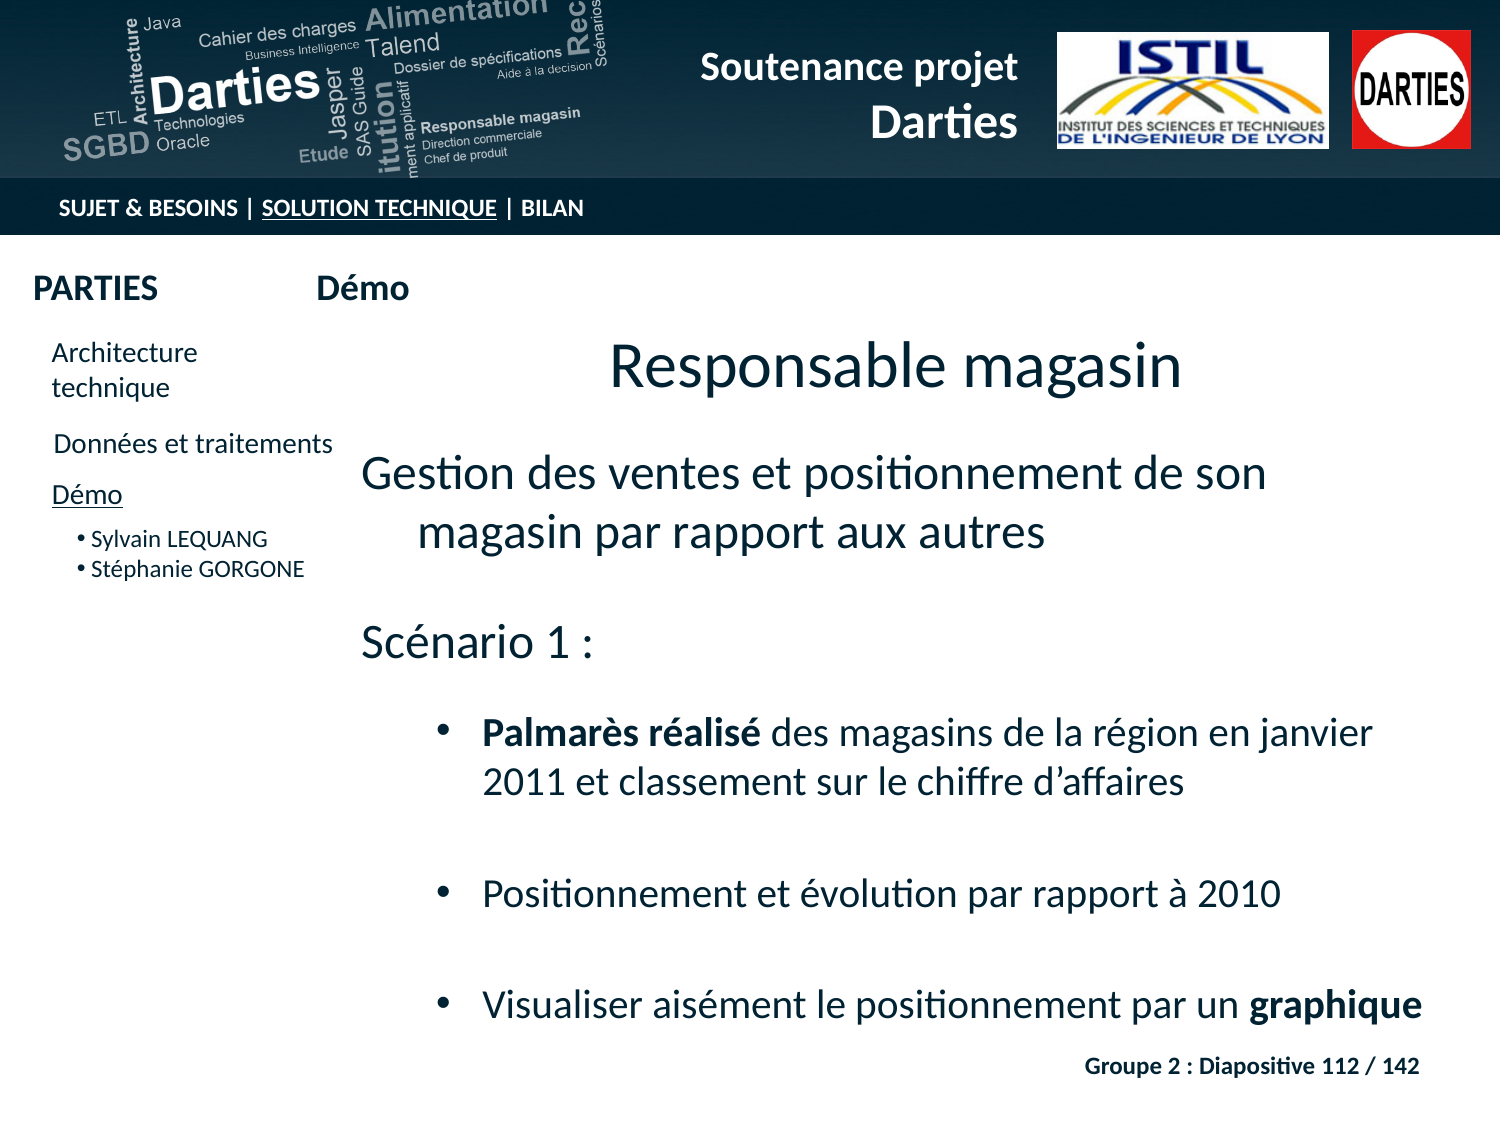

Responsable magasin

Gestion des ventes et positionnement de son magasin par rapport aux autres

Scénario 1 :

Palmarès réalisé des magasins de la région en janvier 2011 et classement sur le chiffre d’affaires

Positionnement et évolution par rapport à 2010

Visualiser aisément le positionnement par un graphique